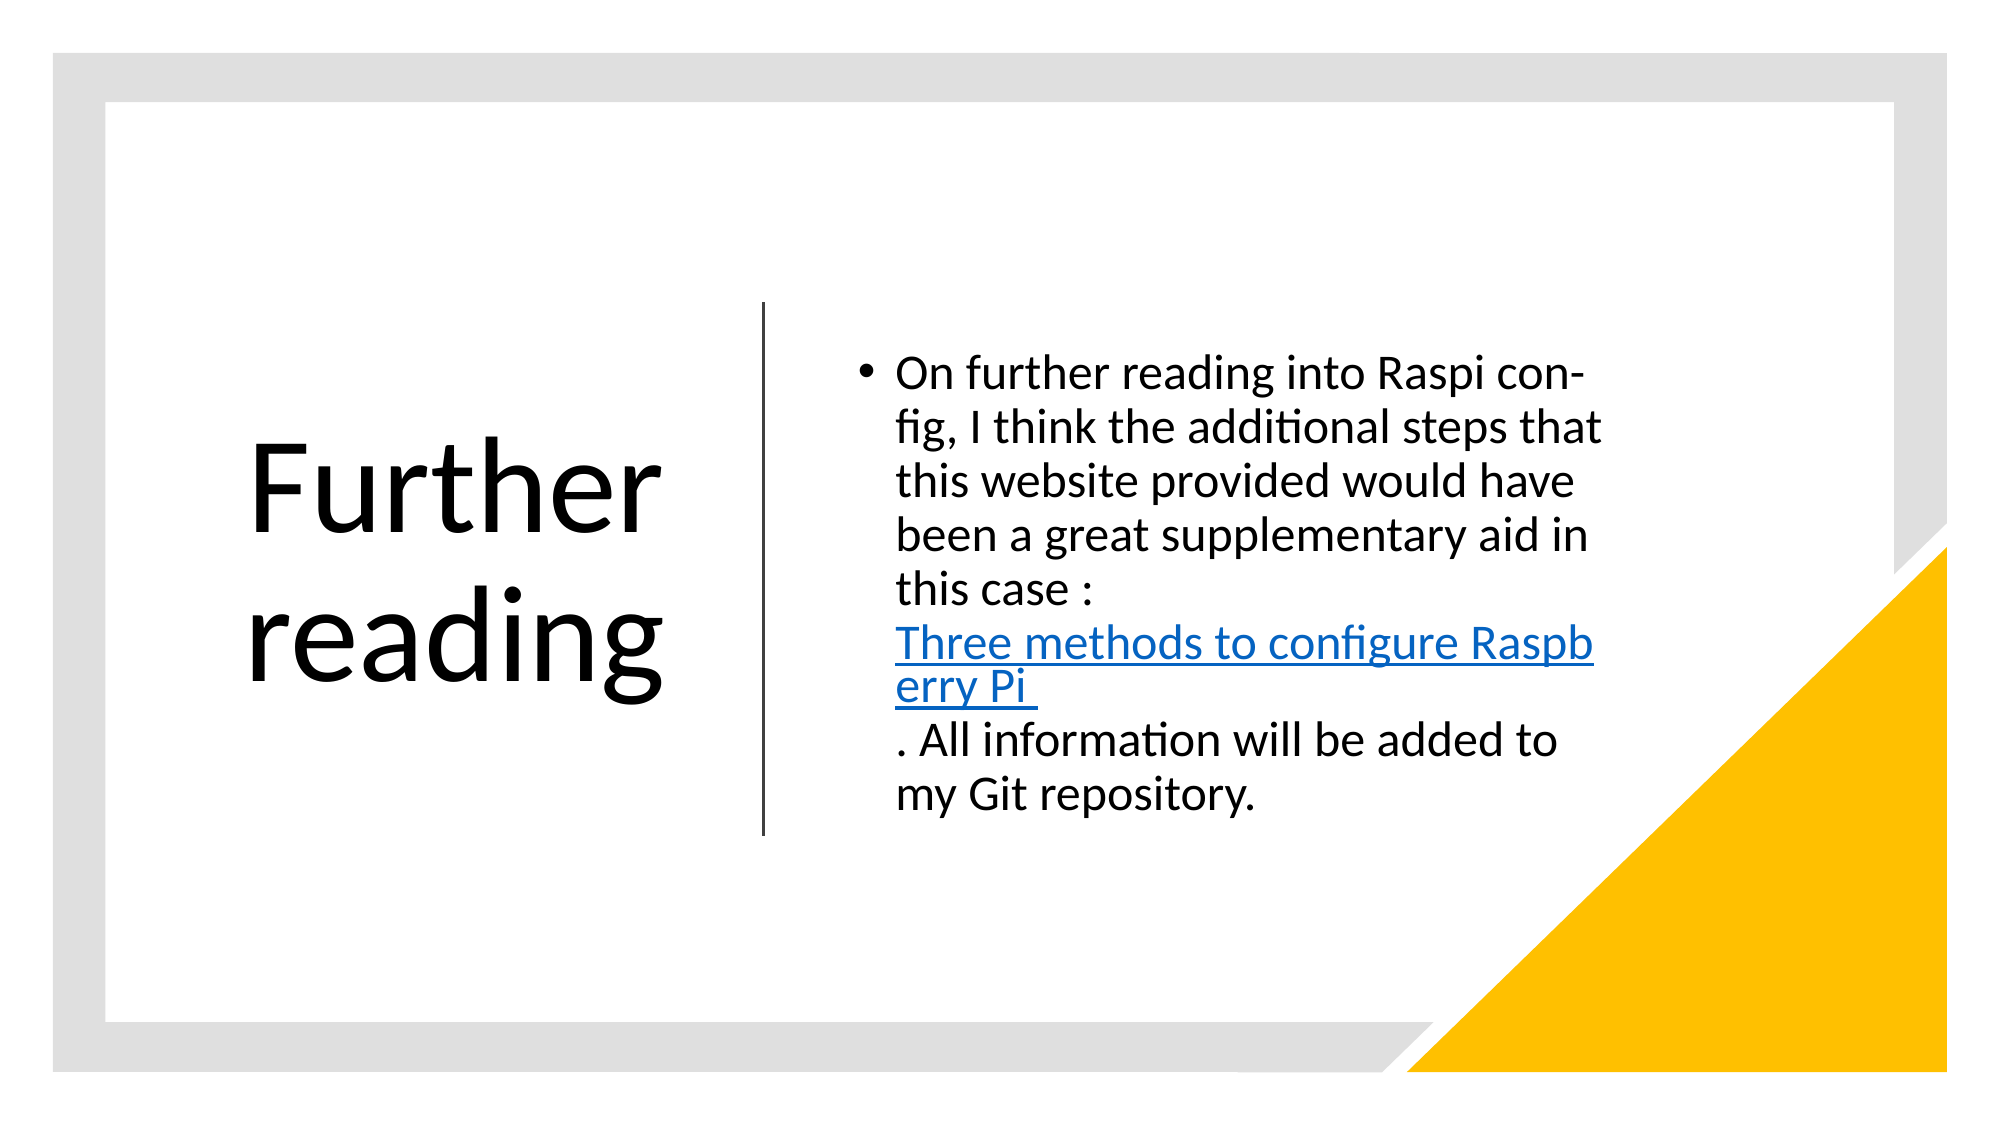

# Further reading
On further reading into Raspi con-fig, I think the additional steps that this website provided would have been a great supplementary aid in this case : Three methods to configure Raspberry Pi . All information will be added to my Git repository.